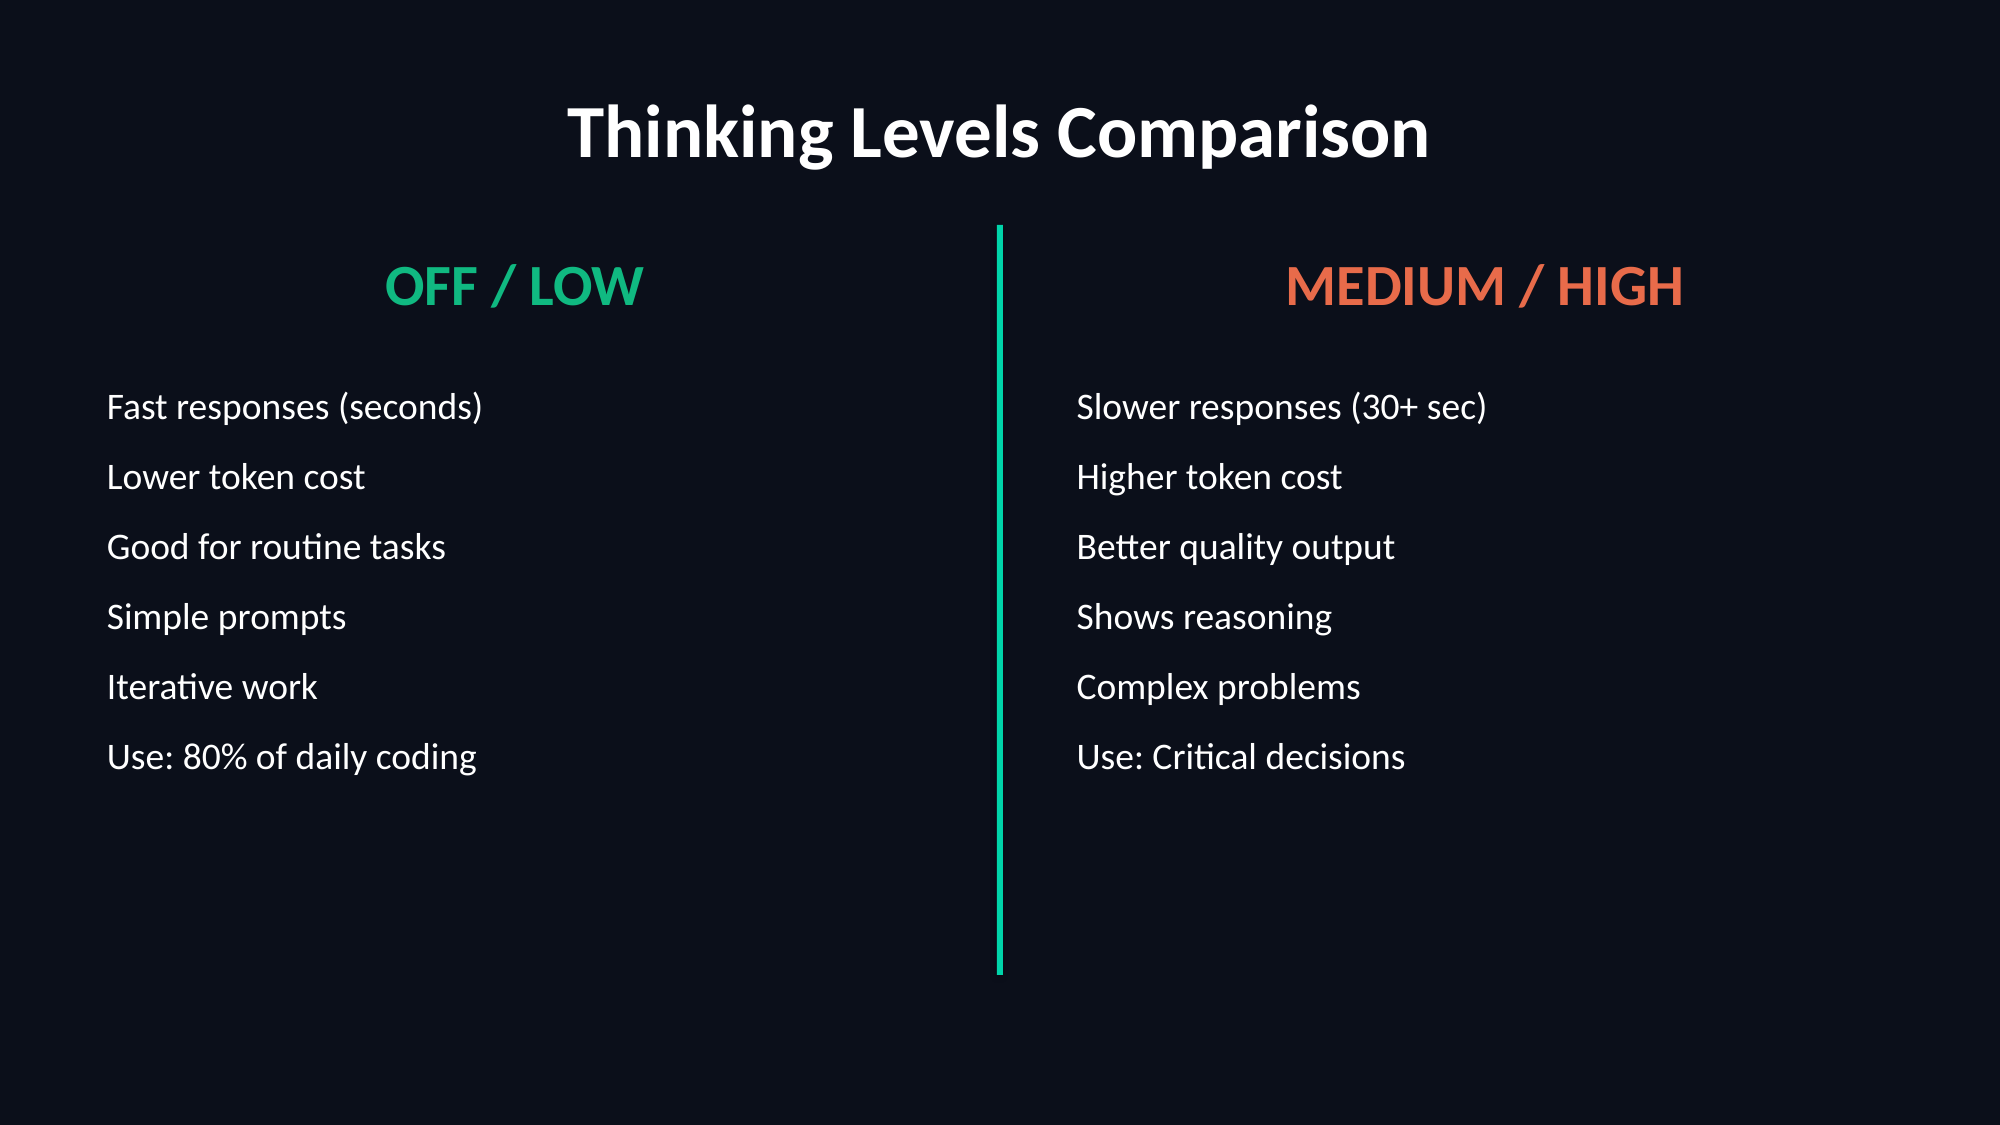

Thinking Levels Comparison

OFF / LOW
MEDIUM / HIGH
  Fast responses (seconds)
  Lower token cost
  Good for routine tasks
  Simple prompts
  Iterative work
  Use: 80% of daily coding
  Slower responses (30+ sec)
  Higher token cost
  Better quality output
  Shows reasoning
  Complex problems
  Use: Critical decisions